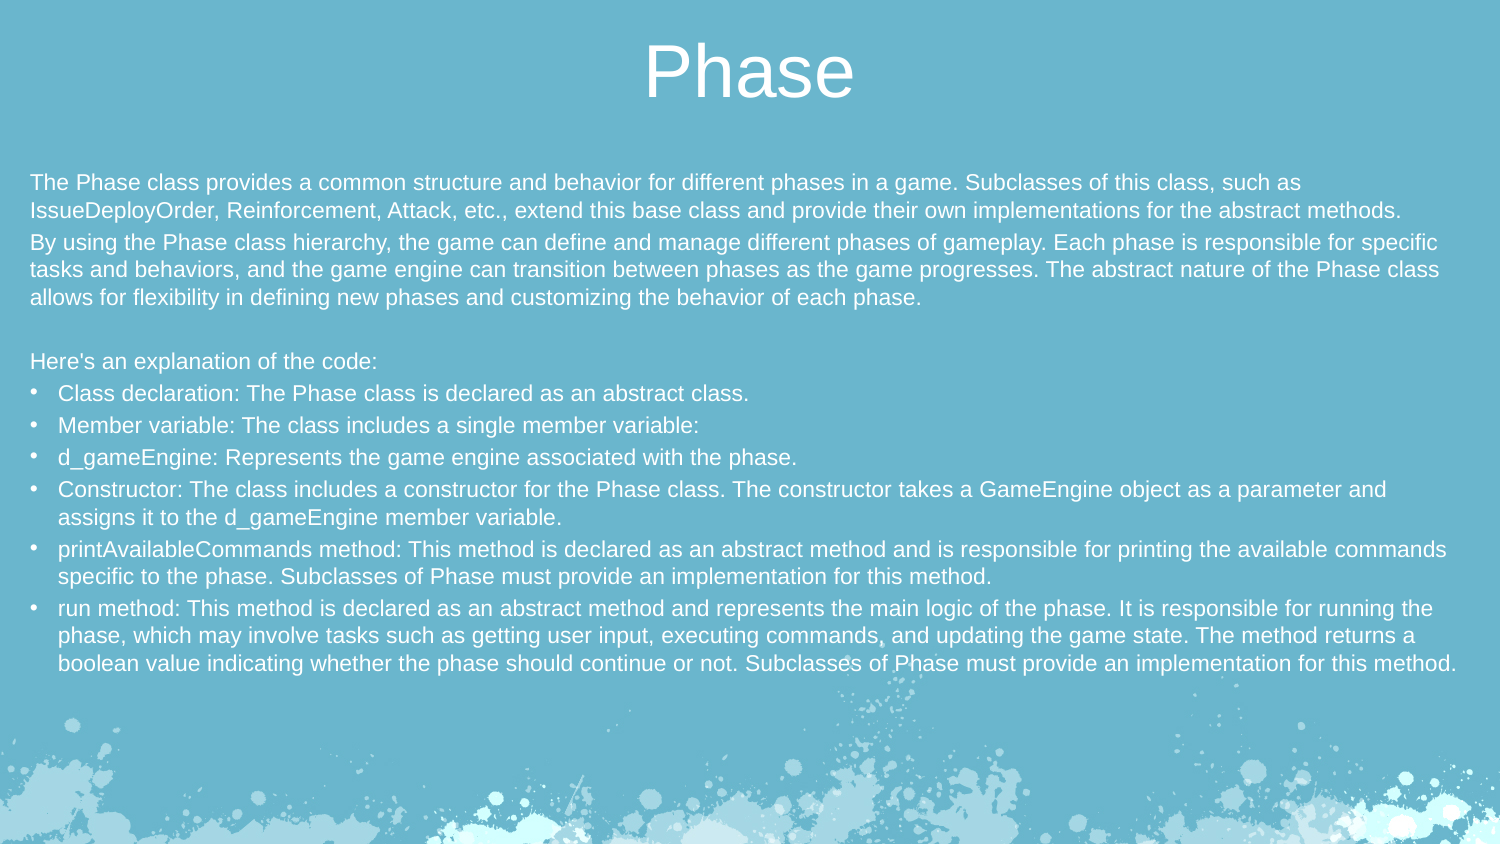

Phase
The Phase class provides a common structure and behavior for different phases in a game. Subclasses of this class, such as
IssueDeployOrder, Reinforcement, Attack, etc., extend this base class and provide their own implementations for the abstract methods.
By using the Phase class hierarchy, the game can define and manage different phases of gameplay. Each phase is responsible for specific
tasks and behaviors, and the game engine can transition between phases as the game progresses. The abstract nature of the Phase class
allows for flexibility in defining new phases and customizing the behavior of each phase.

Here's an explanation of the code:
Class declaration: The Phase class is declared as an abstract class.
Member variable: The class includes a single member variable:
d_gameEngine: Represents the game engine associated with the phase.
Constructor: The class includes a constructor for the Phase class. The constructor takes a GameEngine object as a parameter and assigns it to the d_gameEngine member variable.
printAvailableCommands method: This method is declared as an abstract method and is responsible for printing the available commands
specific to the phase. Subclasses of Phase must provide an implementation for this method.
run method: This method is declared as an abstract method and represents the main logic of the phase. It is responsible for running the
phase, which may involve tasks such as getting user input, executing commands, and updating the game state. The method returns a
boolean value indicating whether the phase should continue or not. Subclasses of Phase must provide an implementation for this method.